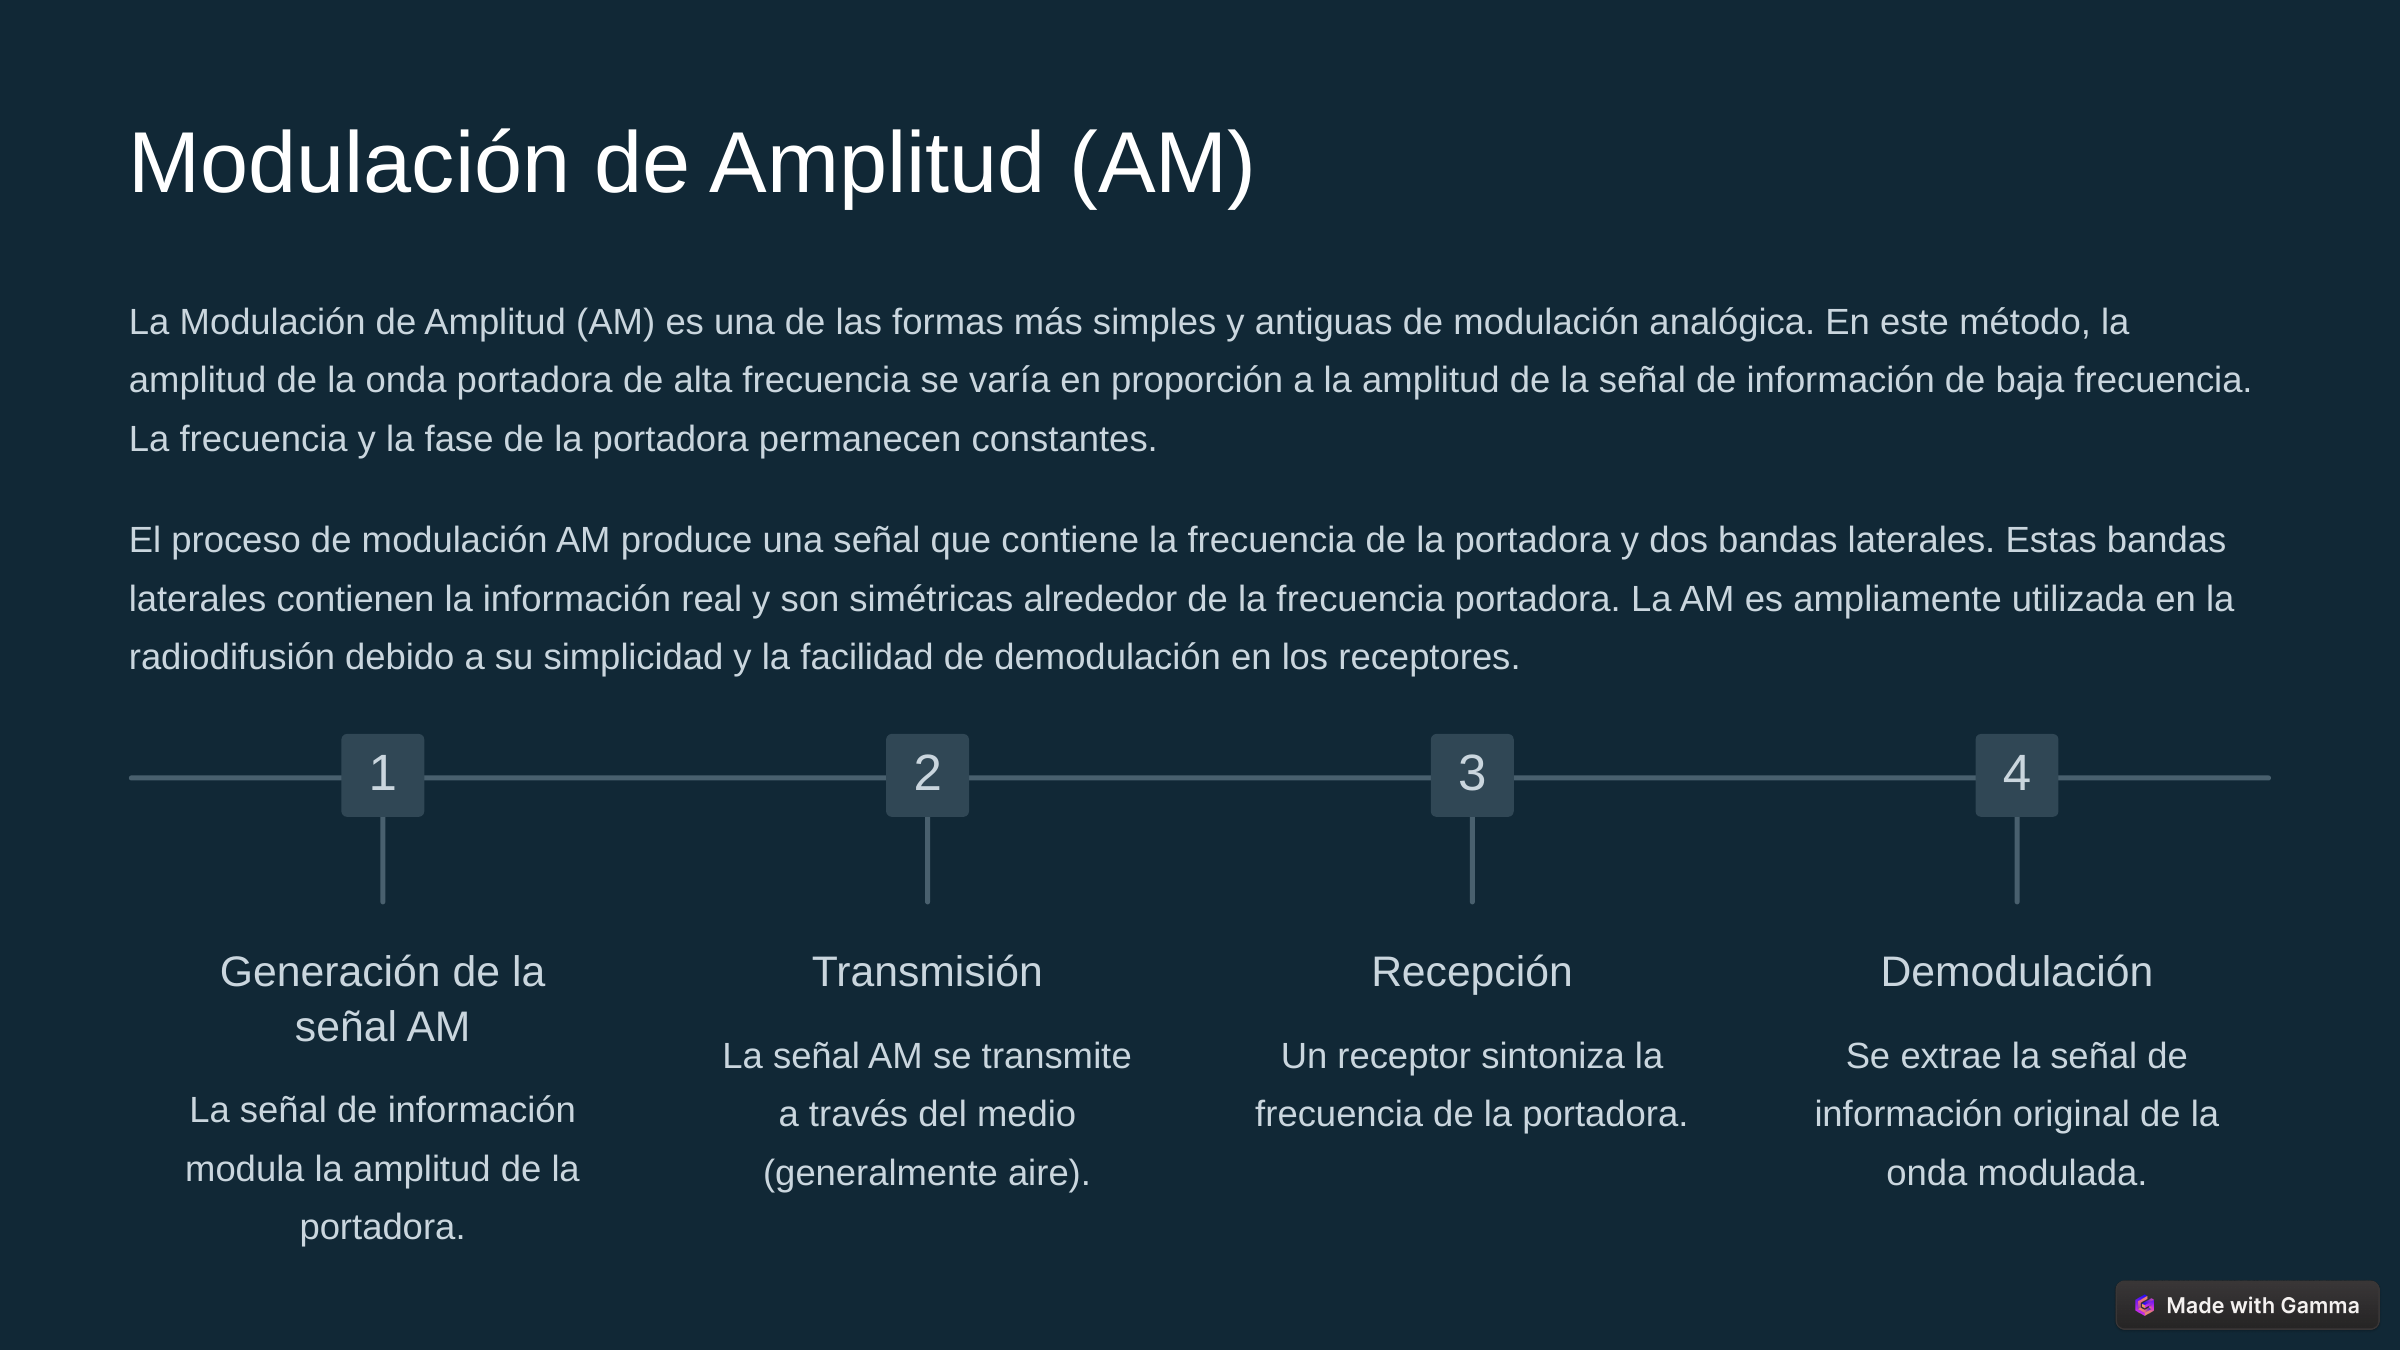

Modulación de Amplitud (AM)
La Modulación de Amplitud (AM) es una de las formas más simples y antiguas de modulación analógica. En este método, la amplitud de la onda portadora de alta frecuencia se varía en proporción a la amplitud de la señal de información de baja frecuencia. La frecuencia y la fase de la portadora permanecen constantes.
El proceso de modulación AM produce una señal que contiene la frecuencia de la portadora y dos bandas laterales. Estas bandas laterales contienen la información real y son simétricas alrededor de la frecuencia portadora. La AM es ampliamente utilizada en la radiodifusión debido a su simplicidad y la facilidad de demodulación en los receptores.

1
2
3
4

Generación de la señal AM
Transmisión
Recepción
Demodulación
La señal AM se transmite a través del medio (generalmente aire).
Un receptor sintoniza la frecuencia de la portadora.
Se extrae la señal de información original de la onda modulada.
La señal de información modula la amplitud de la portadora.